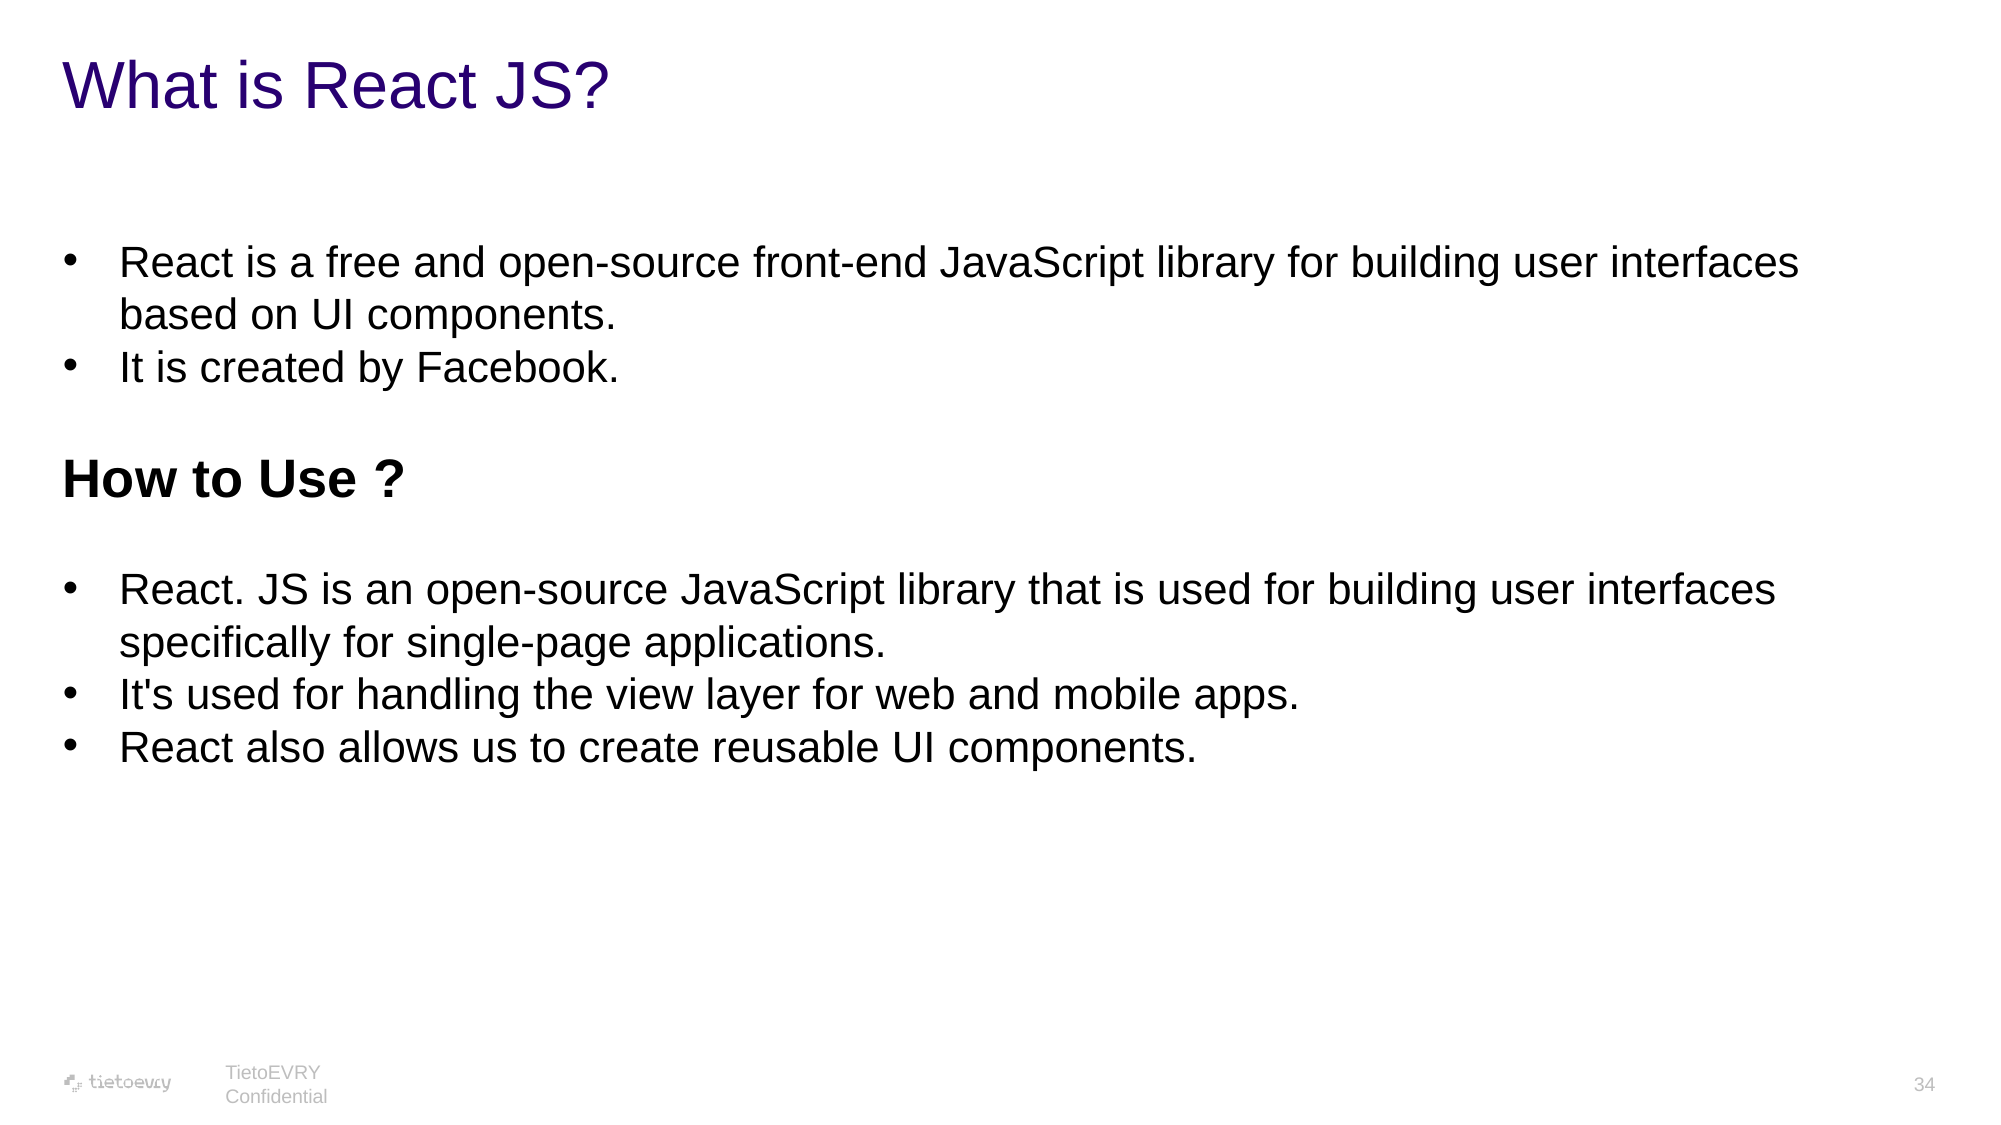

# What is React JS?
React is a free and open-source front-end JavaScript library for building user interfaces based on UI components.
It is created by Facebook.

How to Use ?

React. JS is an open-source JavaScript library that is used for building user interfaces specifically for single-page applications.
It's used for handling the view layer for web and mobile apps.
React also allows us to create reusable UI components.

TietoEVRY Confidential
34